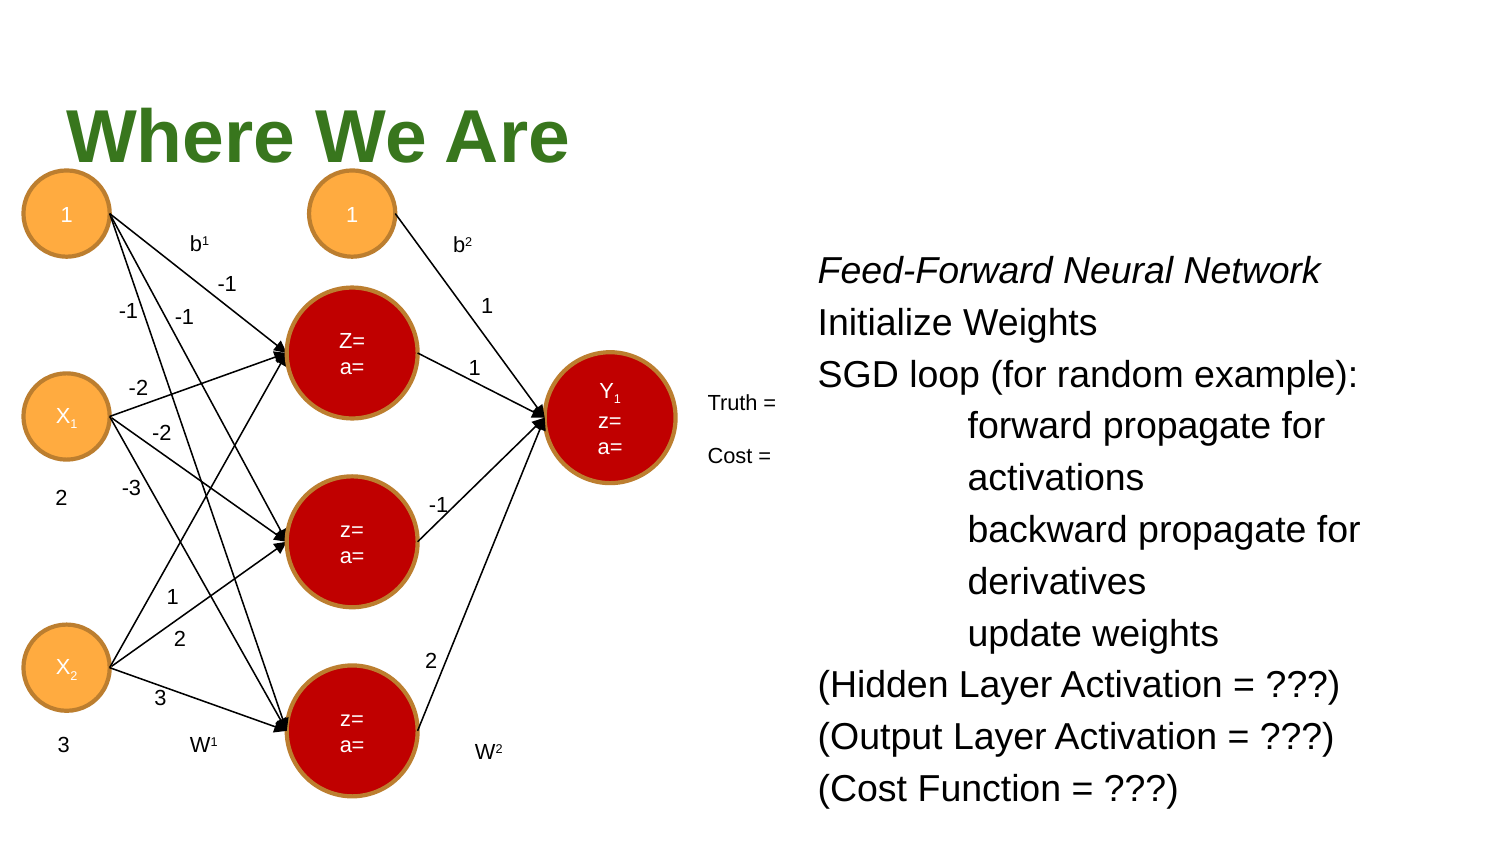

# Where We Are
1
1
b1
b2
Feed-Forward Neural Network
Initialize Weights
SGD loop (for random example):
	forward propagate for 	activations
	backward propagate for 	derivatives
	update weights
(Hidden Layer Activation = ???)
(Output Layer Activation = ???)
(Cost Function = ???)
-1
1
Z=
a=
-1
-1
1
Y1
z=
a=
-2
X1
Truth =

Cost =

-2
-3
2
z=
a=
-1
1
2
X2
2
z=
a=
3
3
W1
W2